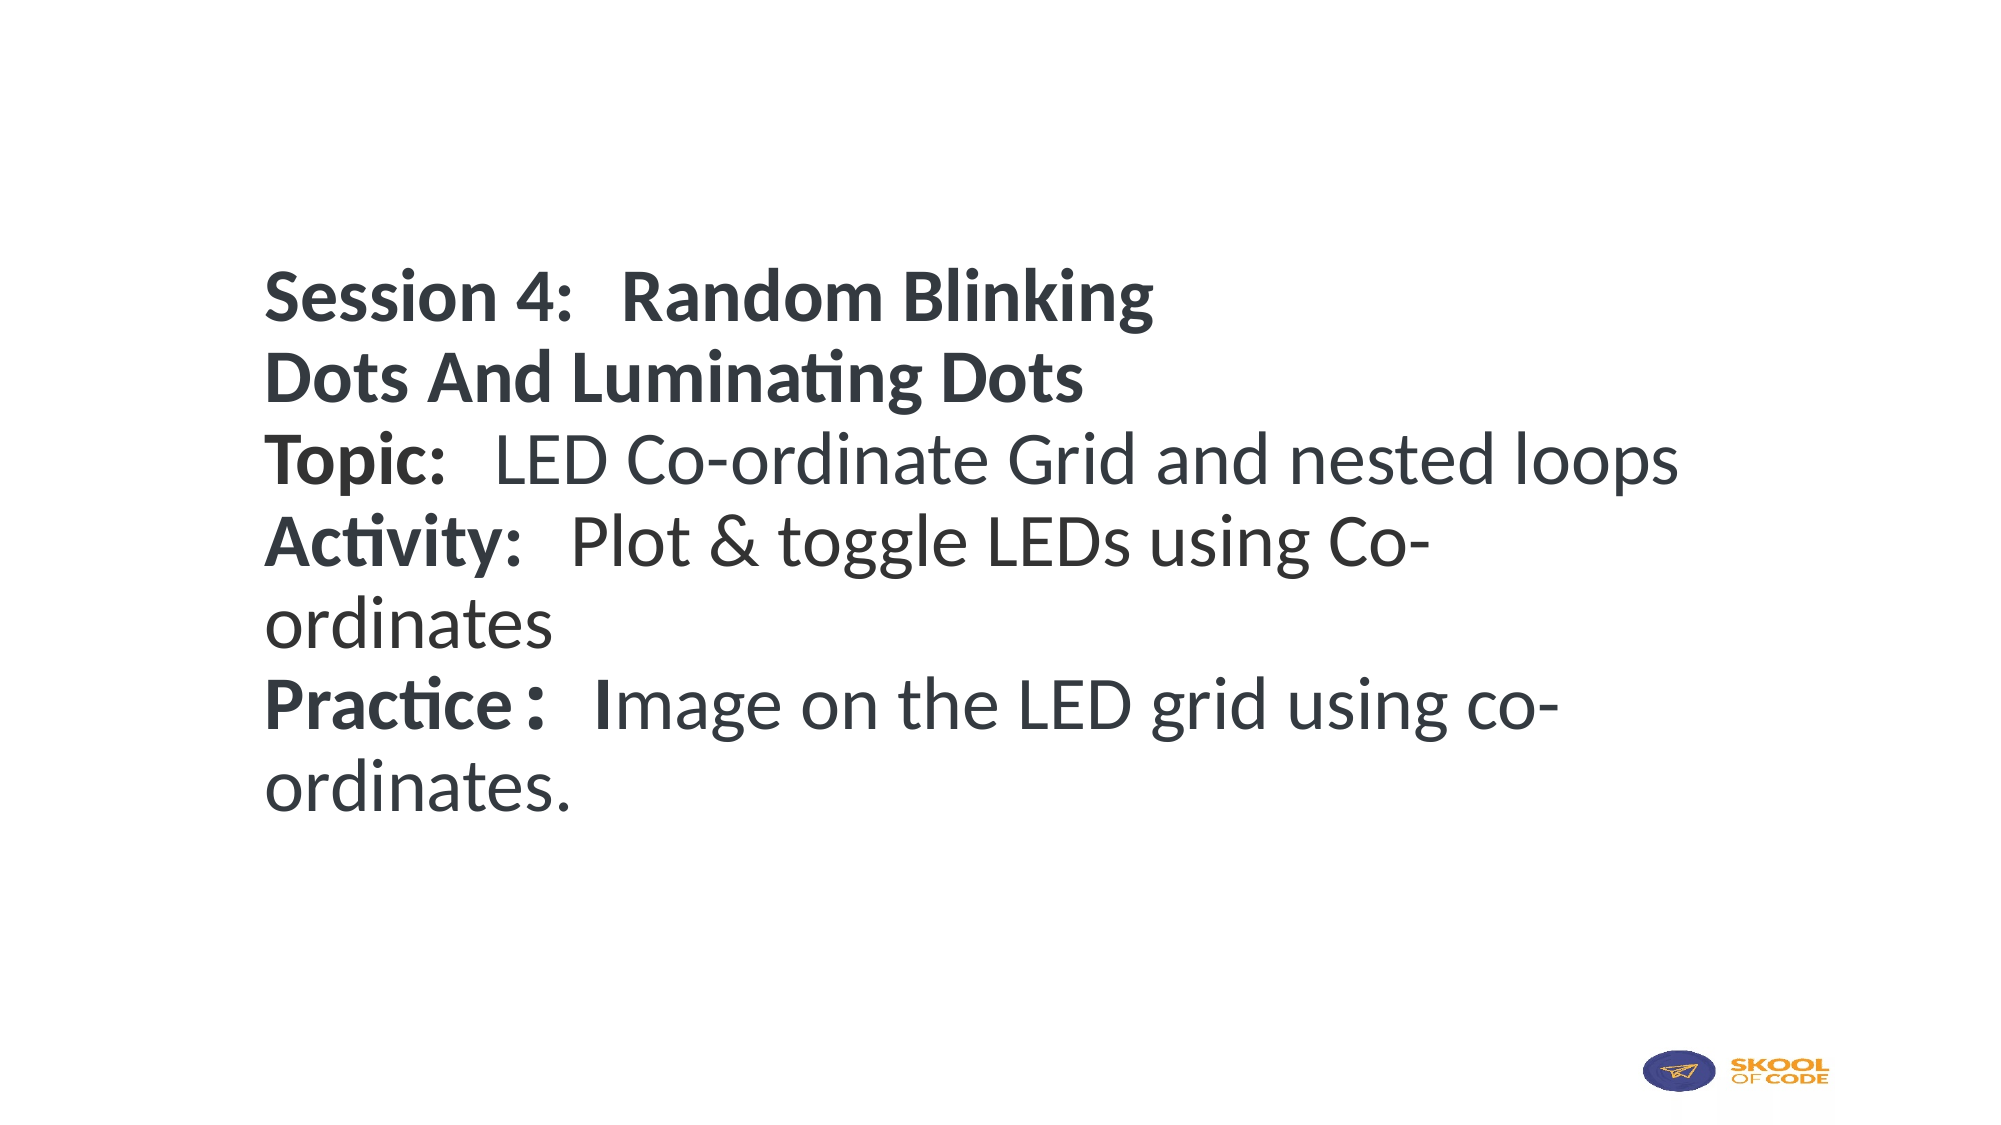

# Session 4: Random Blinking Dots And Luminating Dots   Topic: LED Co-ordinate Grid and nested loops   Activity: Plot & toggle LEDs using Co-ordinates   Practice:  Image on the LED grid using co-ordinates.